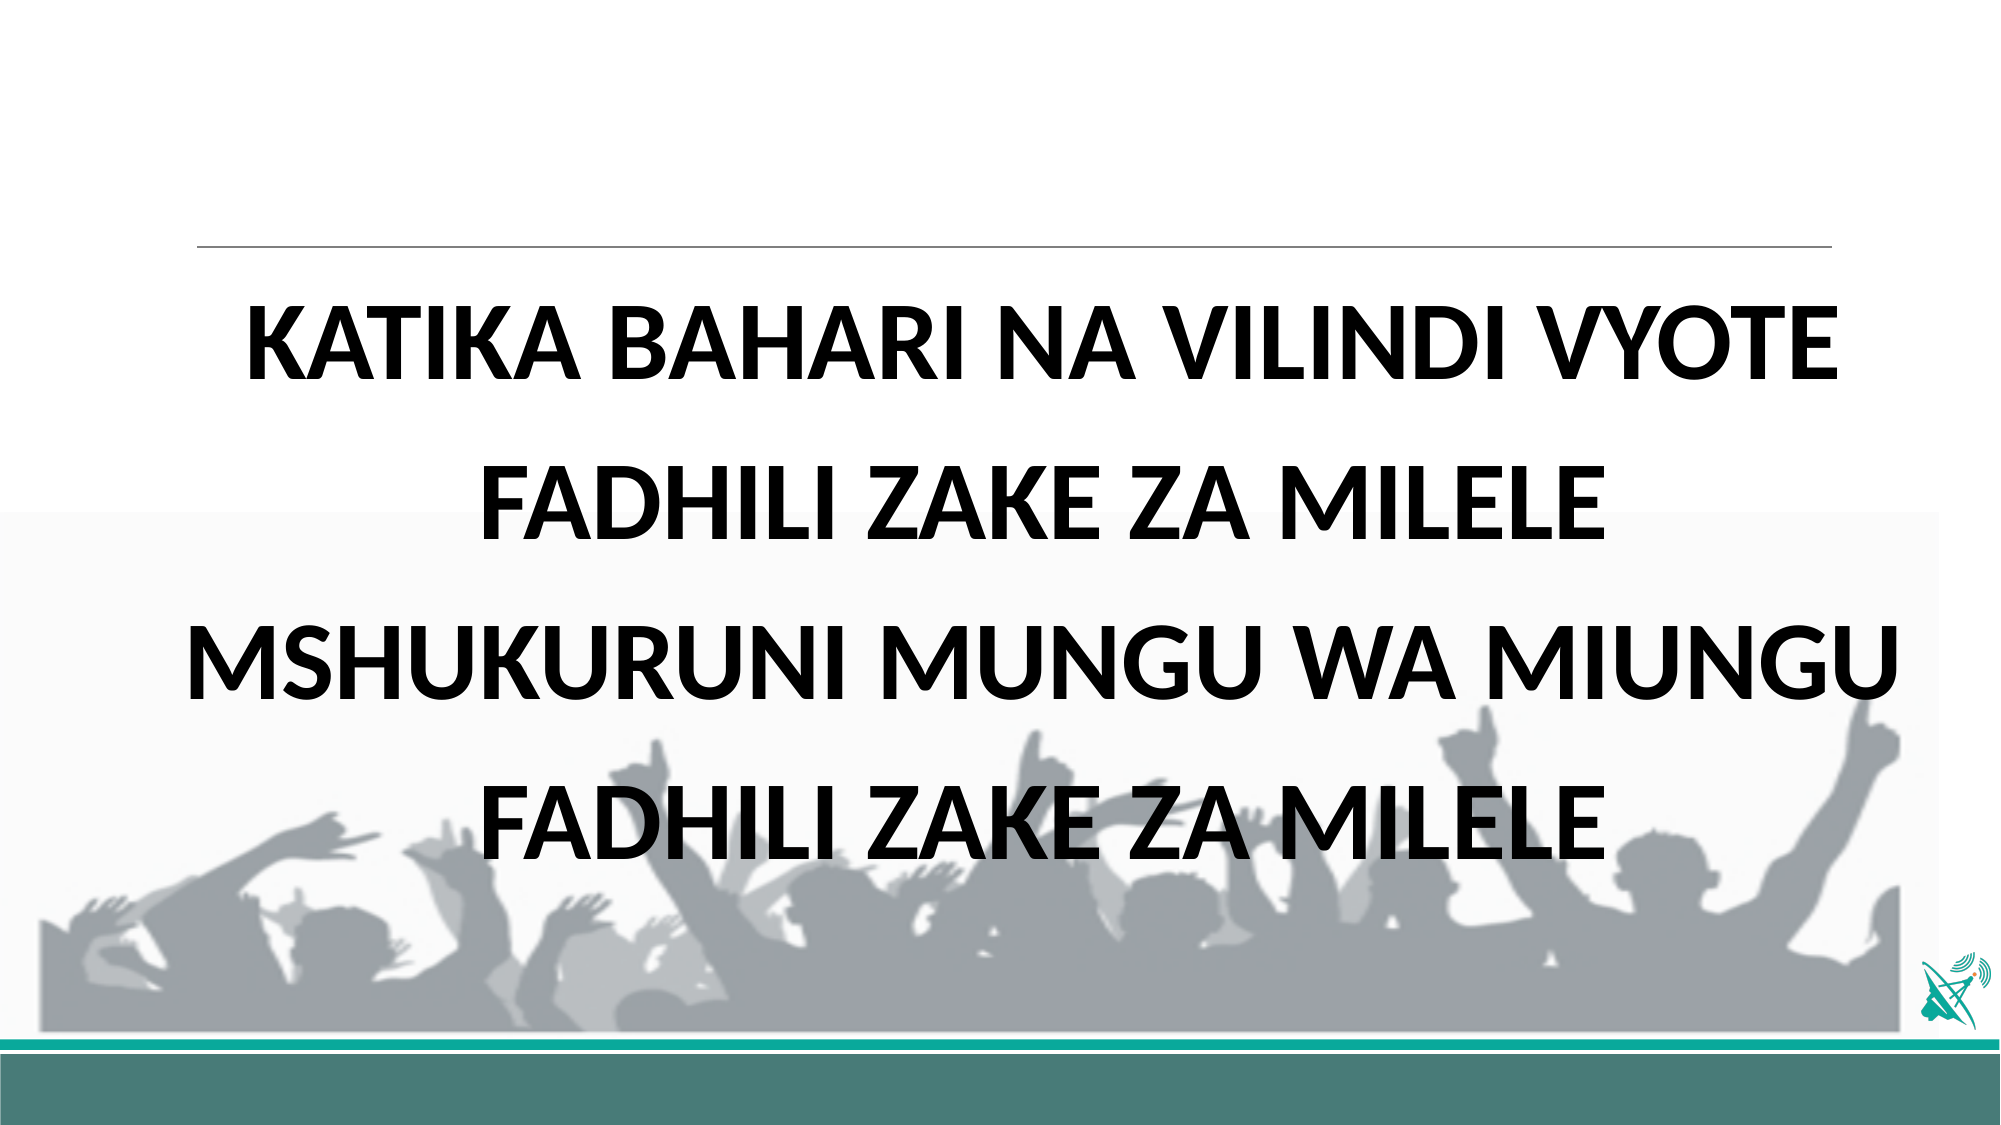

#
KATIKA BAHARI NA VILINDI VYOTE
FADHILI ZAKE ZA MILELE
MSHUKURUNI MUNGU WA MIUNGU
FADHILI ZAKE ZA MILELE